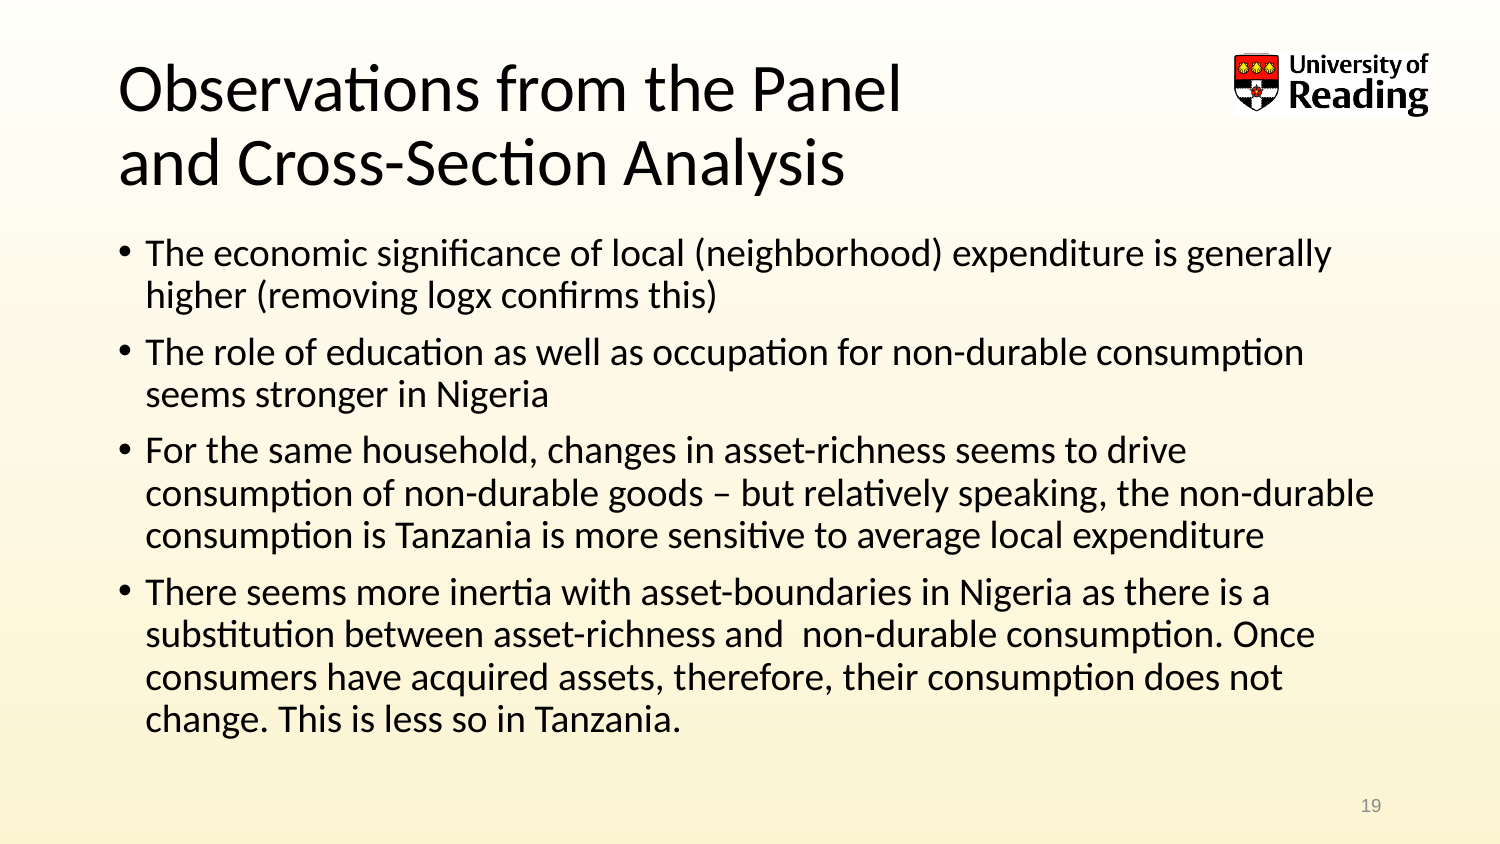

# Observations from the Panel and Cross-Section Analysis
The economic significance of local (neighborhood) expenditure is generally higher (removing logx confirms this)
The role of education as well as occupation for non-durable consumption seems stronger in Nigeria
For the same household, changes in asset-richness seems to drive consumption of non-durable goods – but relatively speaking, the non-durable consumption is Tanzania is more sensitive to average local expenditure
There seems more inertia with asset-boundaries in Nigeria as there is a substitution between asset-richness and  non-durable consumption. Once consumers have acquired assets, therefore, their consumption does not change. This is less so in Tanzania.
19